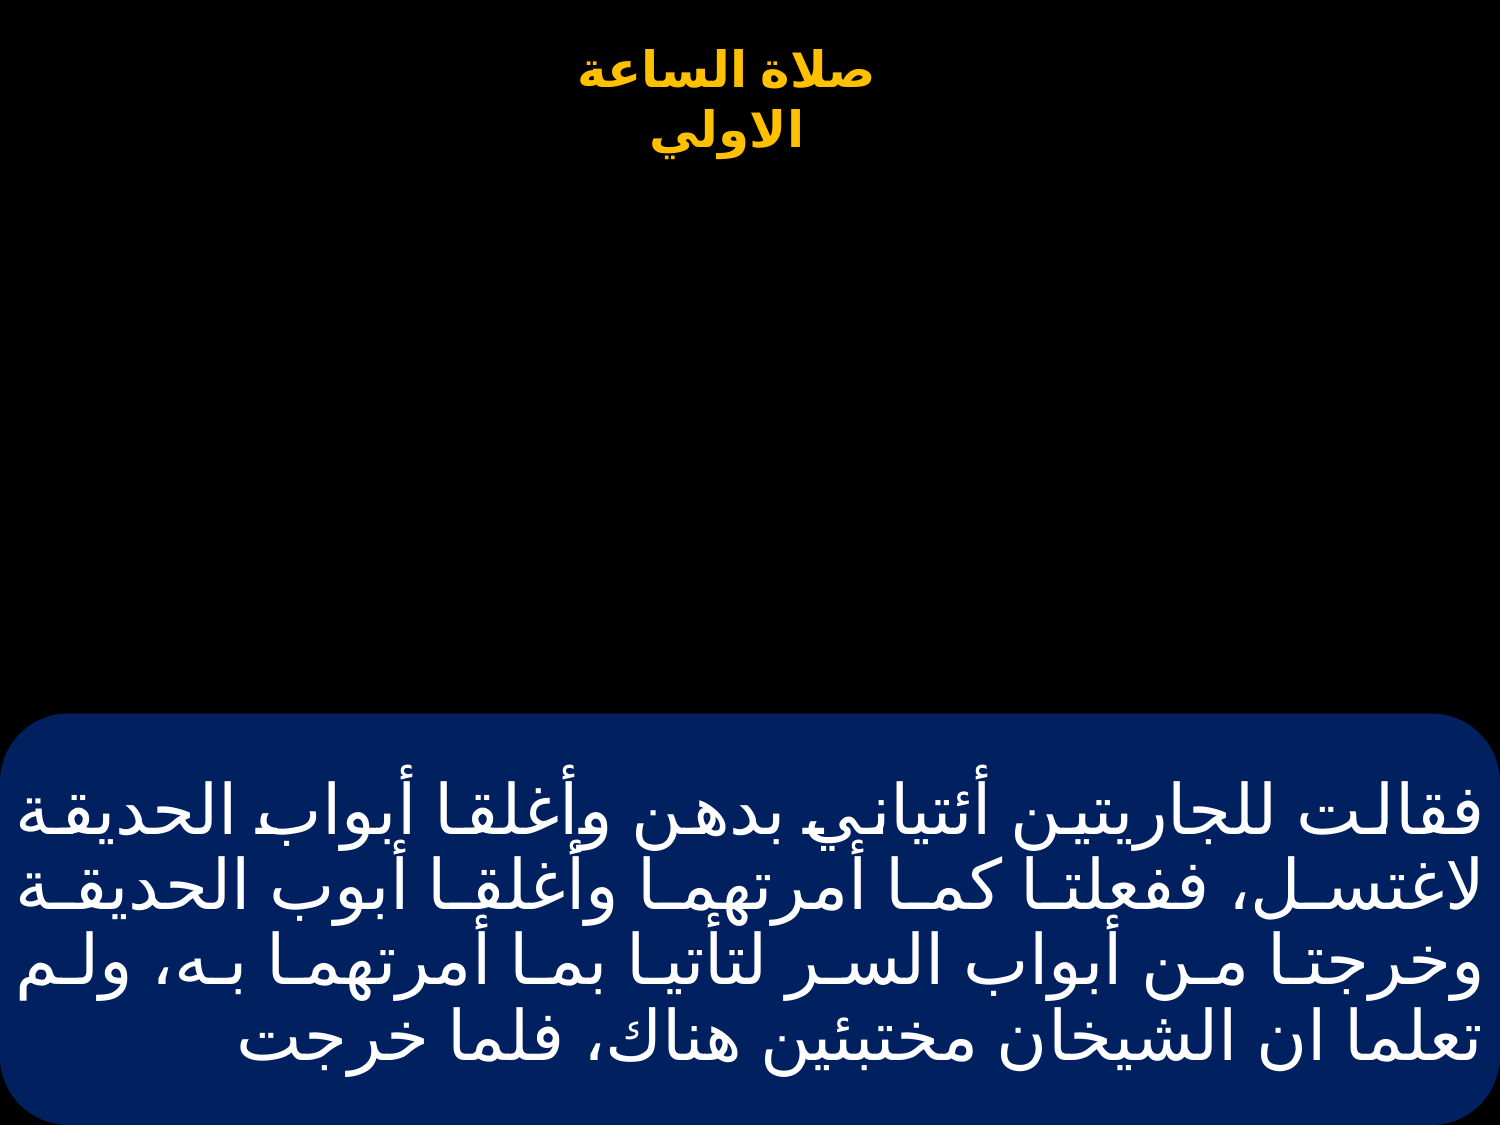

# فقالت للجاريتين أئتياني بدهن وأغلقا أبواب الحديقة لاغتسل، ففعلتا كما أمرتهما وأغلقا أبوب الحديقة وخرجتا من أبواب السر لتأتيا بما أمرتهما به، ولم تعلما ان الشيخان مختبئين هناك، فلما خرجت